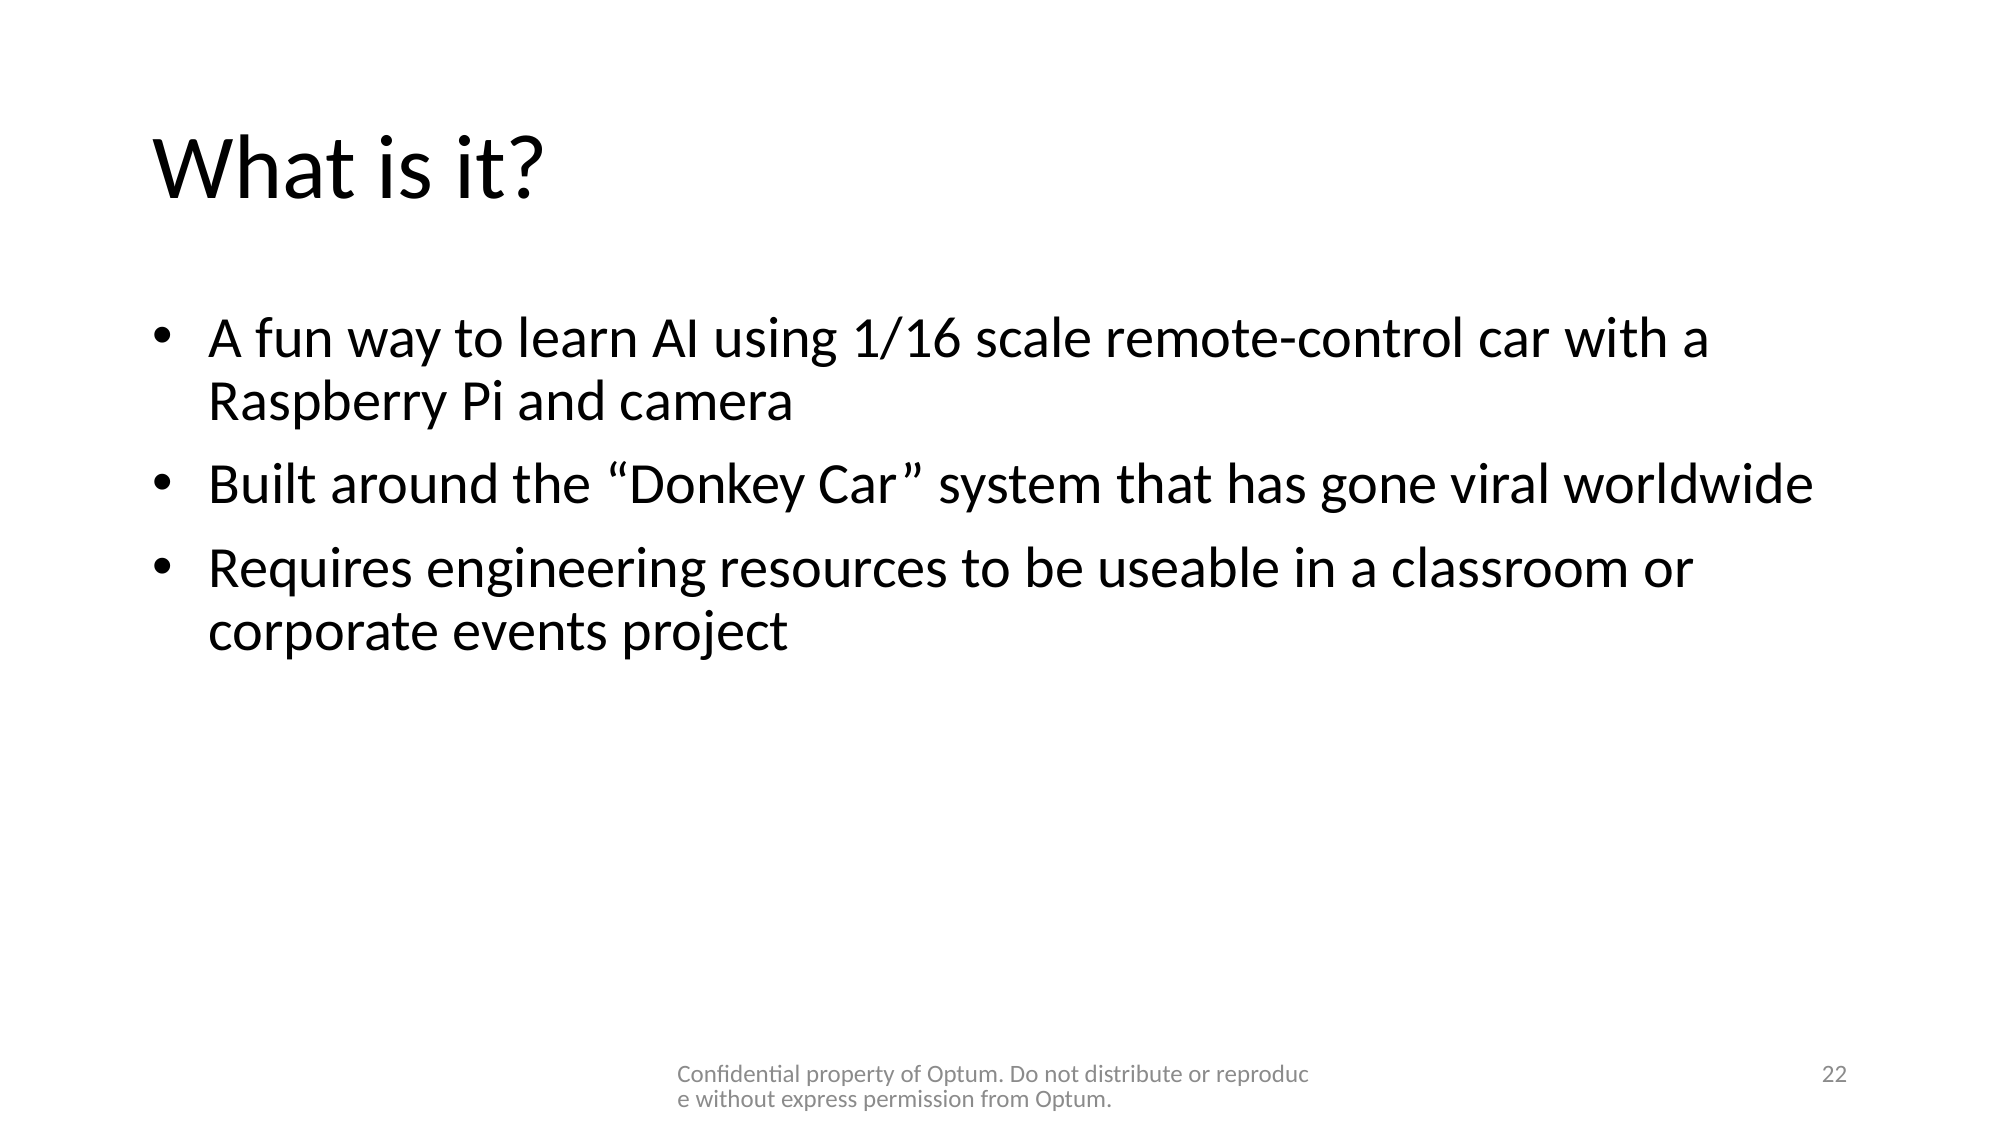

# What is it?
A fun way to learn AI using 1/16 scale remote-control car with a Raspberry Pi and camera
Built around the “Donkey Car” system that has gone viral worldwide
Requires engineering resources to be useable in a classroom or corporate events project
Confidential property of Optum. Do not distribute or reproduce without express permission from Optum.
22